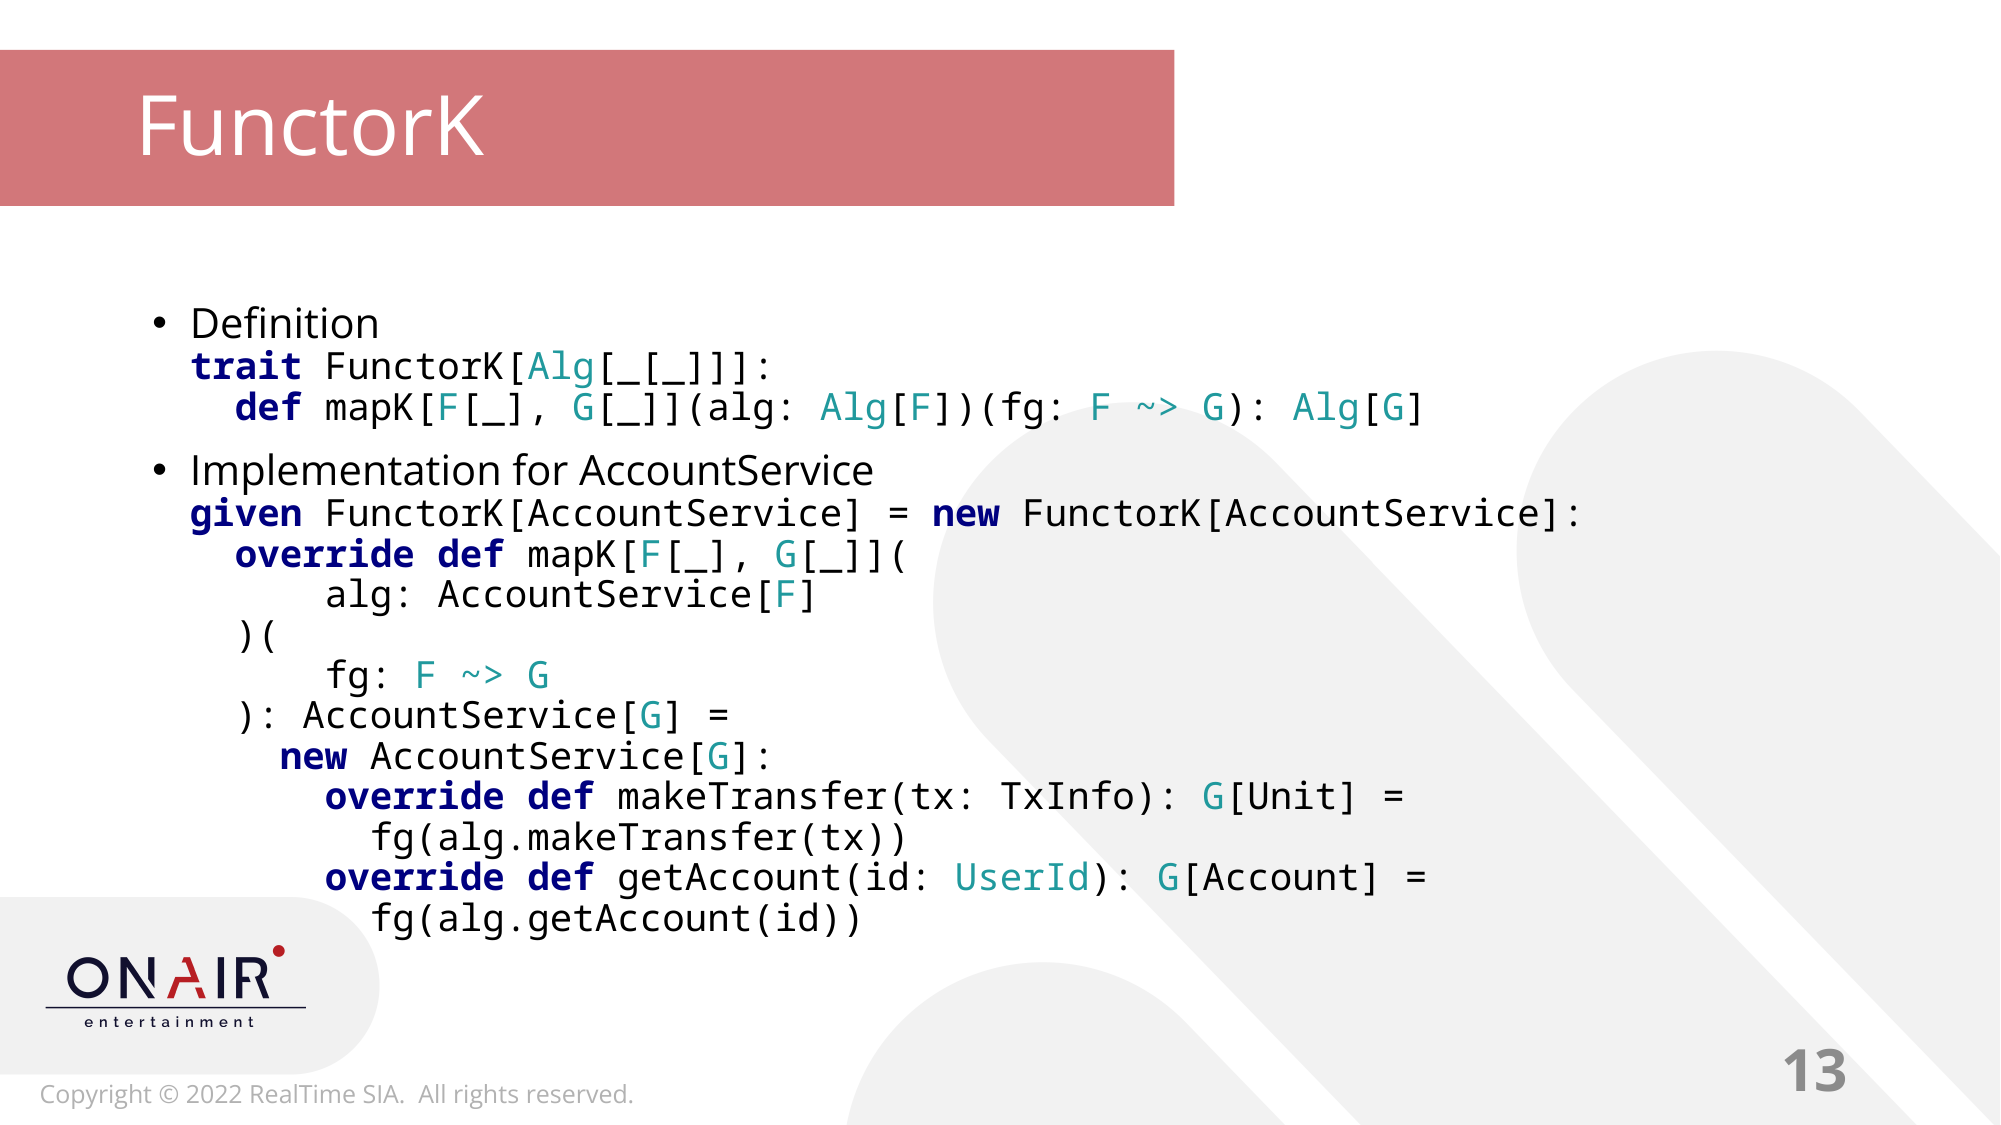

# FunctorK

Definition
trait FunctorK[Alg[_[_]]]:
  def mapK[F[_], G[_]](alg: Alg[F])(fg: F ~> G): Alg[G]
Implementation for AccountService
given FunctorK[AccountService] = new FunctorK[AccountService]:
  override def mapK[F[_], G[_]](
      alg: AccountService[F]
  )(
      fg: F ~> G
  ): AccountService[G] =
    new AccountService[G]:
      override def makeTransfer(tx: TxInfo): G[Unit] =
        fg(alg.makeTransfer(tx))
      override def getAccount(id: UserId): G[Account] =
        fg(alg.getAccount(id))
13
Copyright © 2022 RealTime SIA.  All rights reserved.